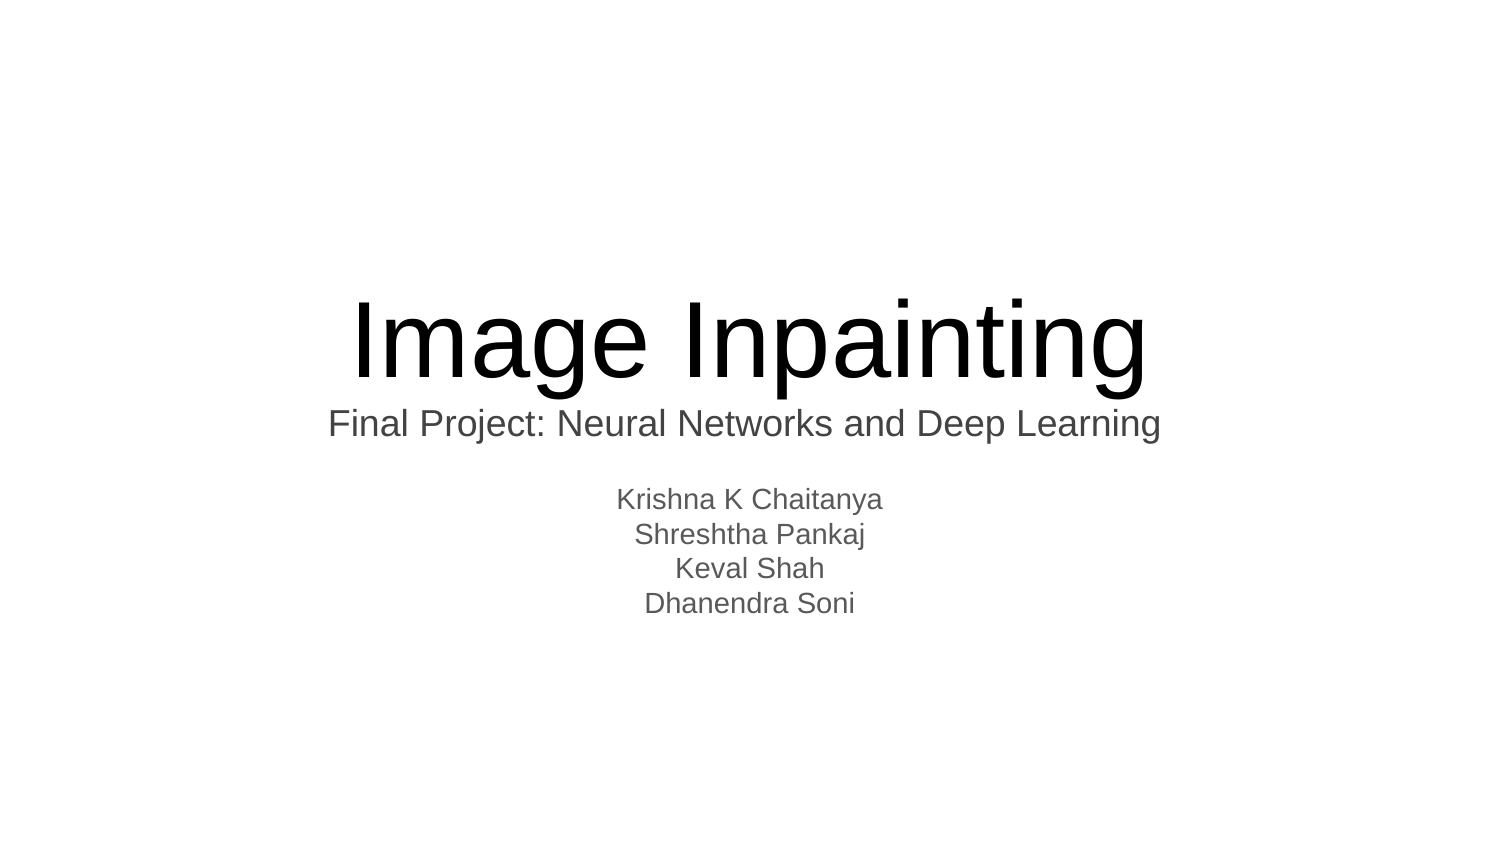

# Image Inpainting
Final Project: Neural Networks and Deep Learning
Krishna K Chaitanya
Shreshtha Pankaj
Keval Shah
Dhanendra Soni